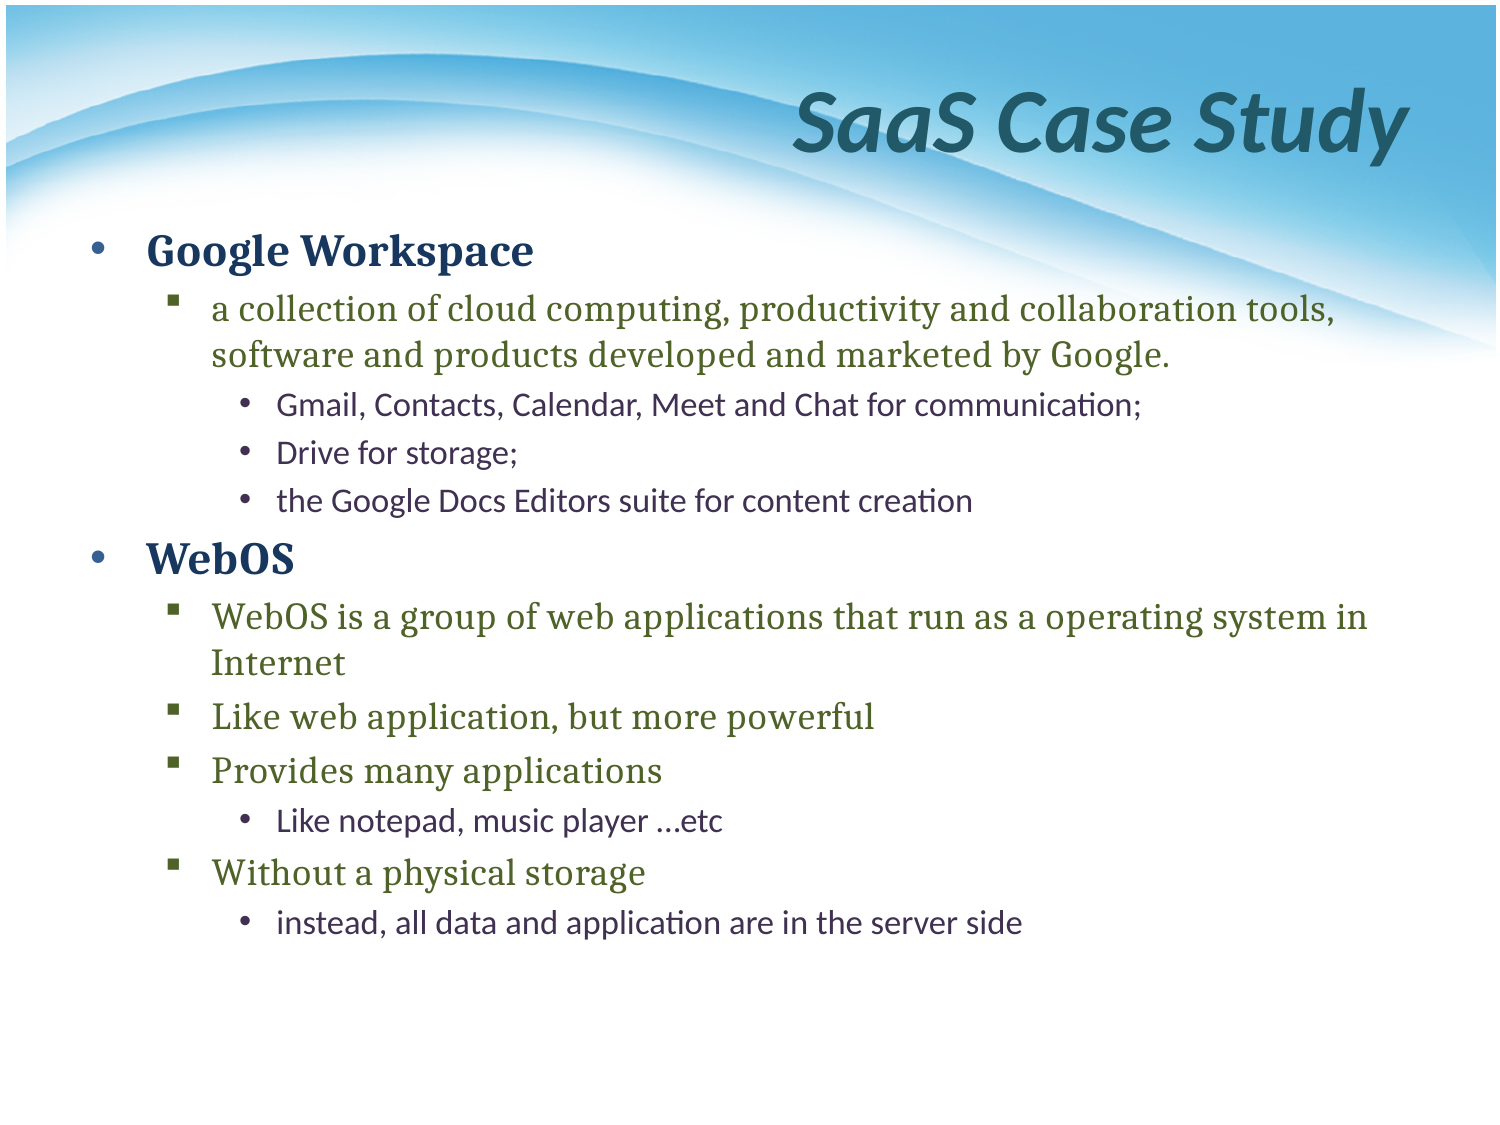

SaaS Case Study
Google Workspace
a collection of cloud computing, productivity and collaboration tools, software and products developed and marketed by Google.
Gmail, Contacts, Calendar, Meet and Chat for communication;
Drive for storage;
the Google Docs Editors suite for content creation
WebOS
WebOS is a group of web applications that run as a operating system in Internet
Like web application, but more powerful
Provides many applications
Like notepad, music player …etc
Without a physical storage
instead, all data and application are in the server side